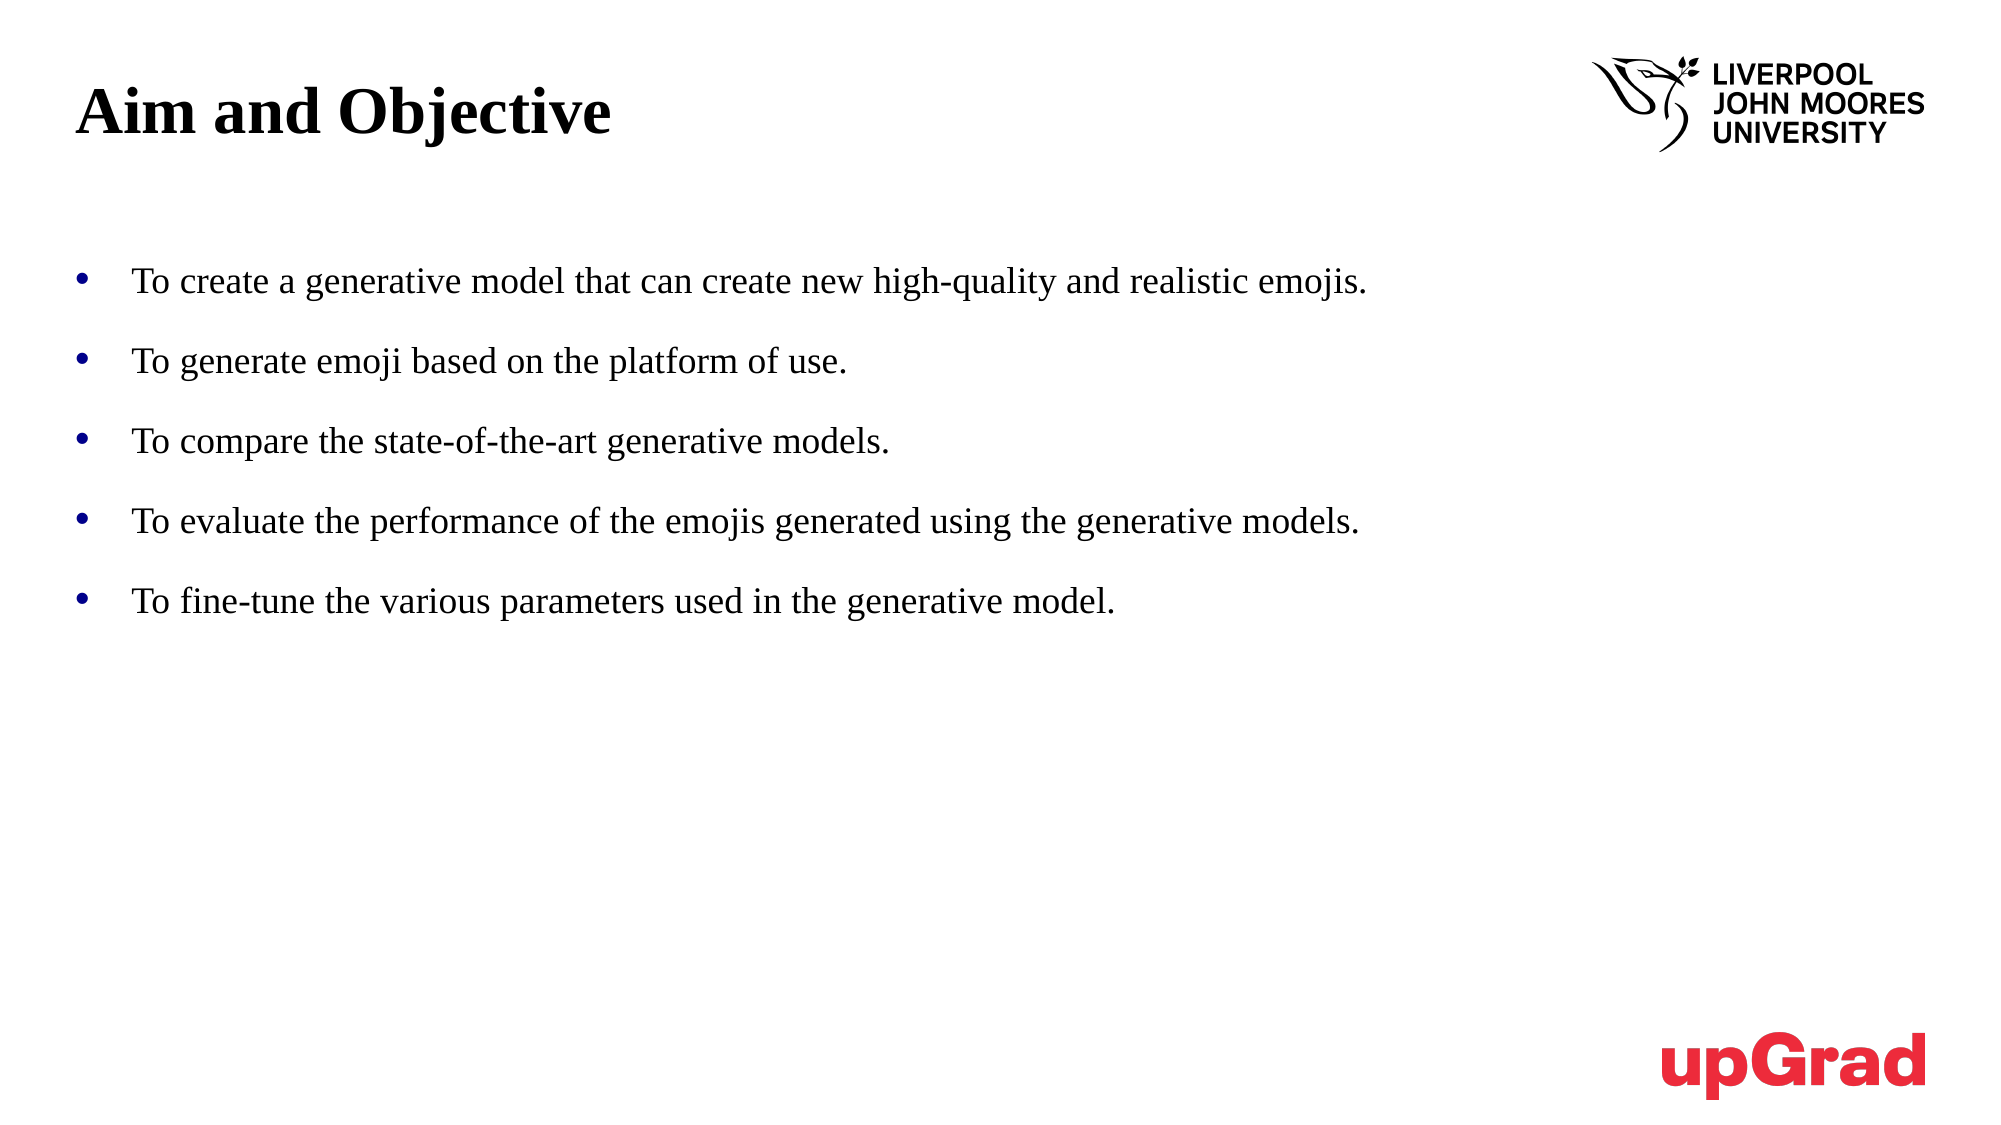

# Aim and Objective
To create a generative model that can create new high-quality and realistic emojis.
To generate emoji based on the platform of use.
To compare the state-of-the-art generative models.
To evaluate the performance of the emojis generated using the generative models.
To fine-tune the various parameters used in the generative model.